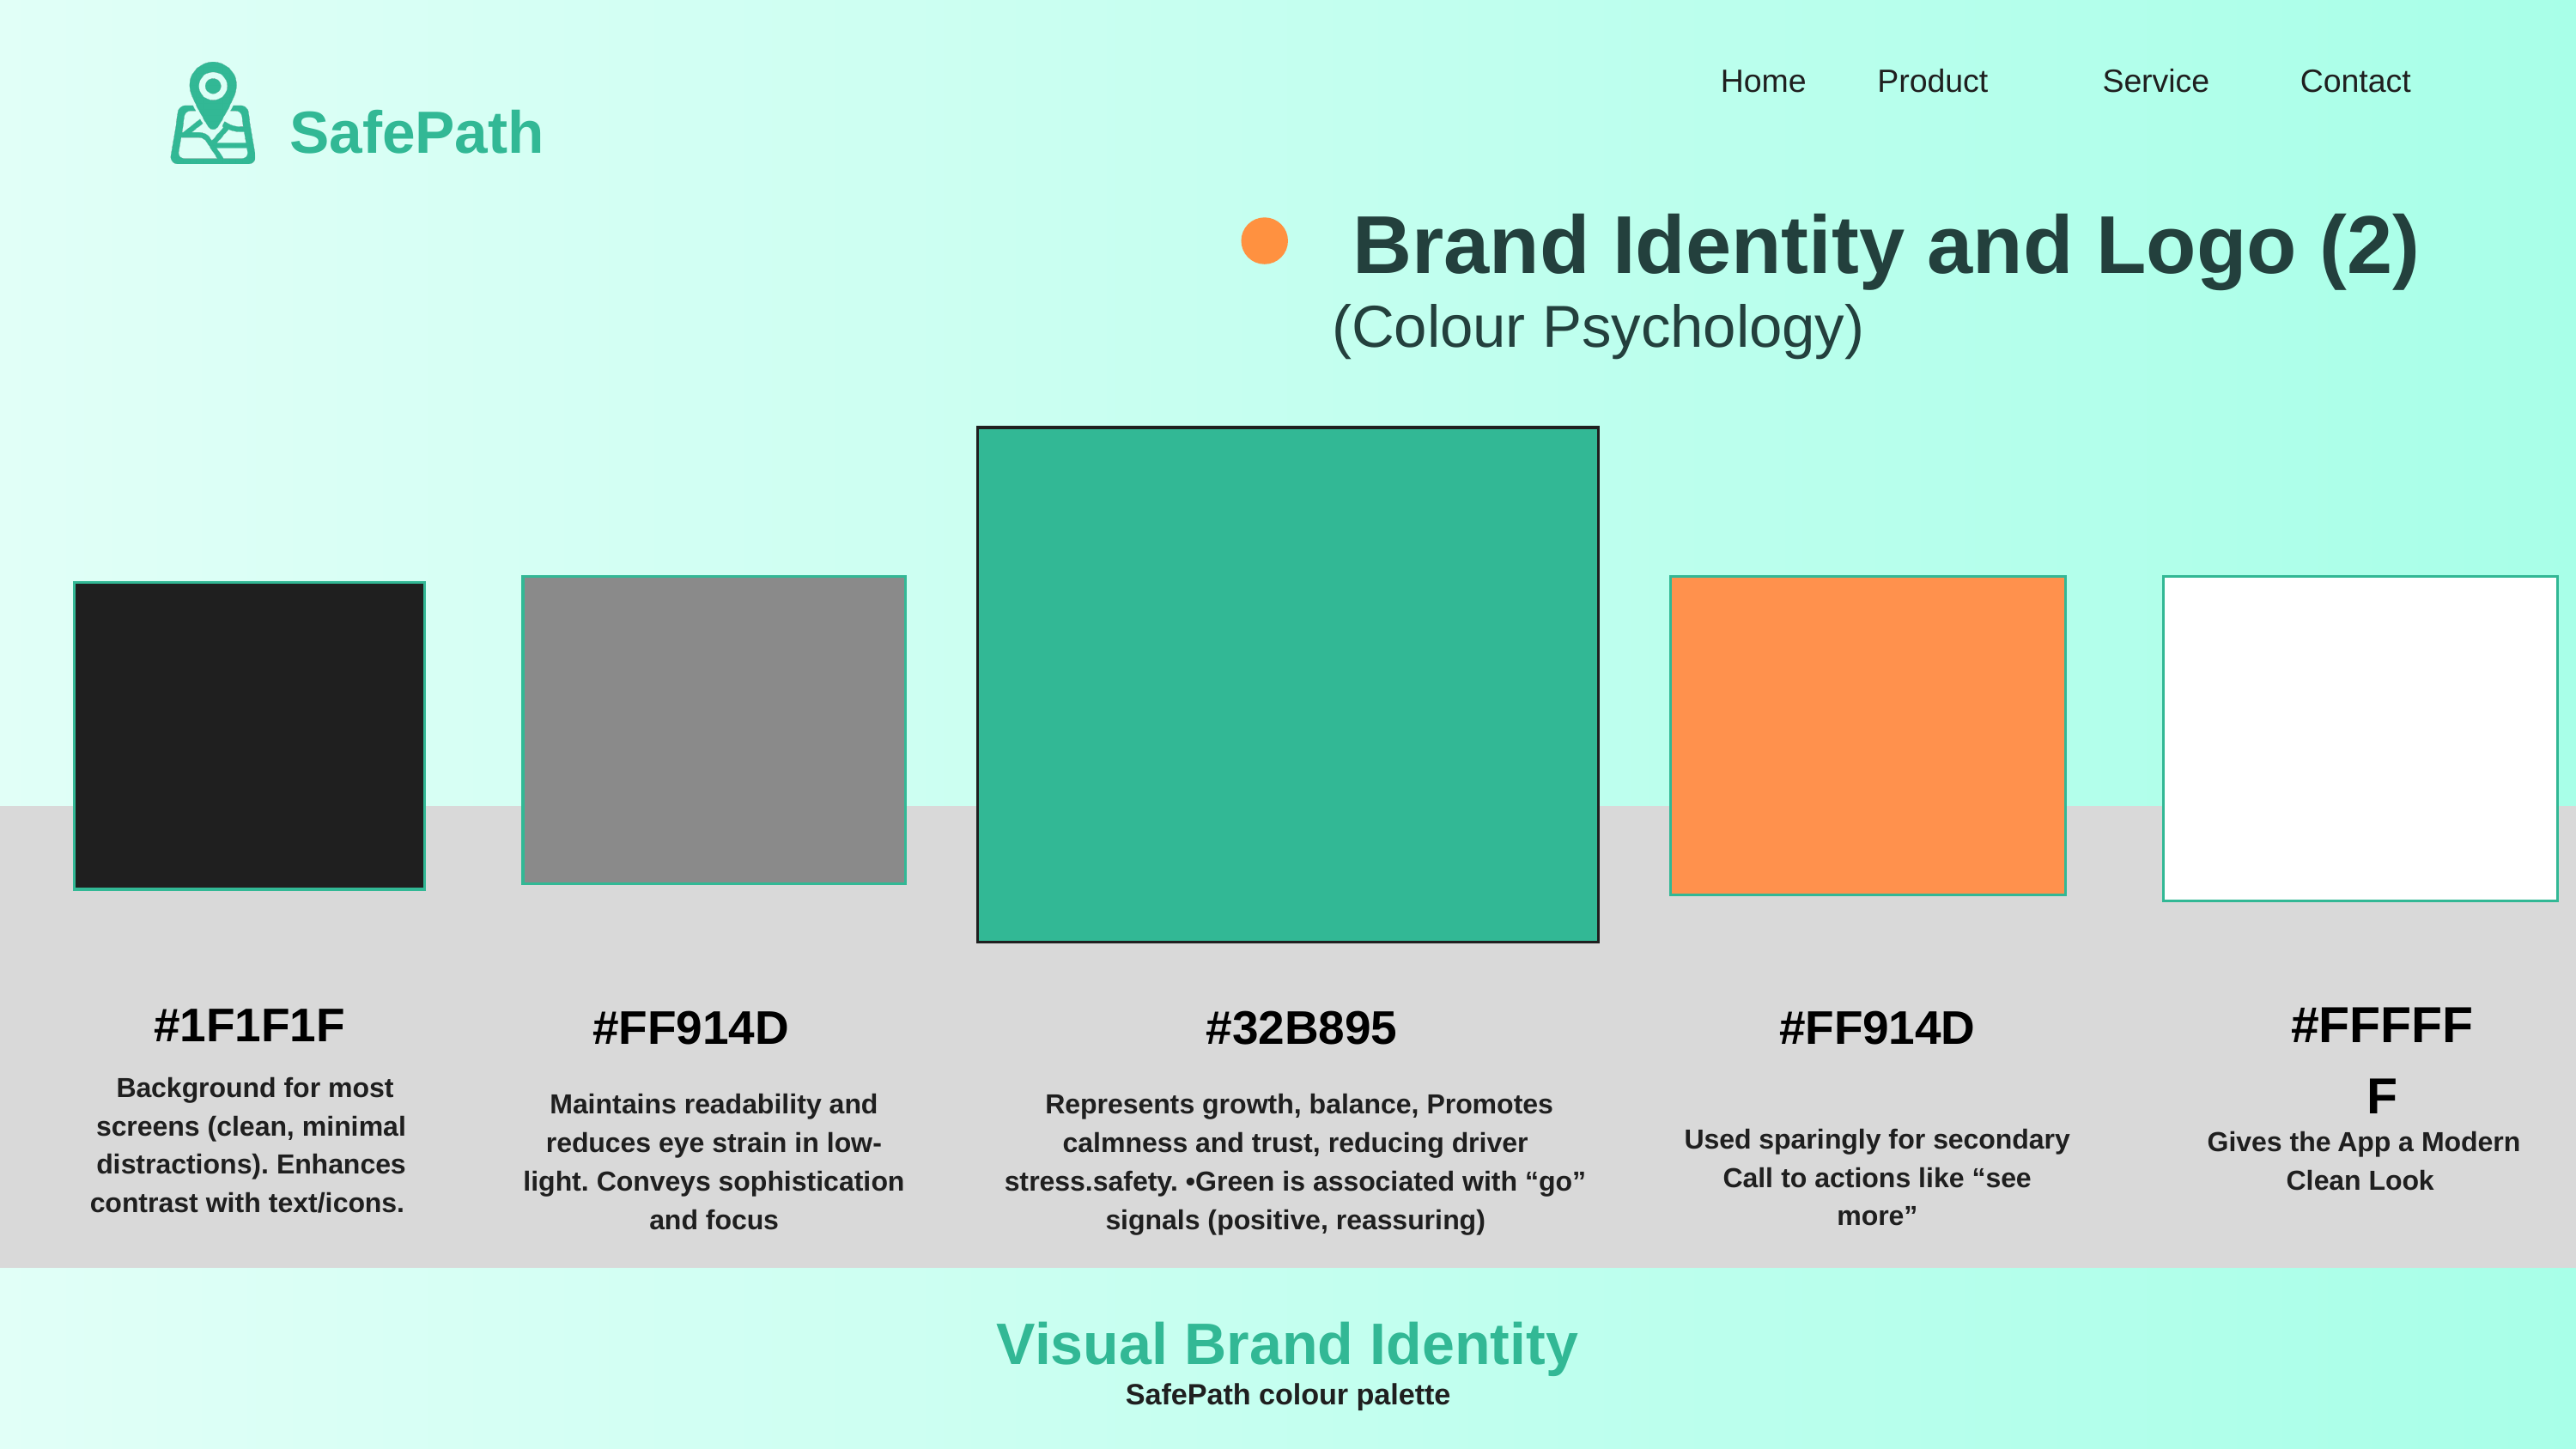

Home
Product
Service
Contact

SafePath
Brand Identity and Logo (2)

(Colour Psychology)

#FFFFFF
#1F1F1F
#FF914D
#32B895
#FF914D
 Background for most screens (clean, minimal distractions). Enhances contrast with text/icons.
Maintains readability and reduces eye strain in low-light. Conveys sophistication and focus
 Represents growth, balance, Promotes calmness and trust, reducing driver stress.safety. •Green is associated with “go” signals (positive, reassuring)
Used sparingly for secondary Call to actions like “see more”
Gives the App a Modern Clean Look
Visual Brand Identity
SafePath colour palette